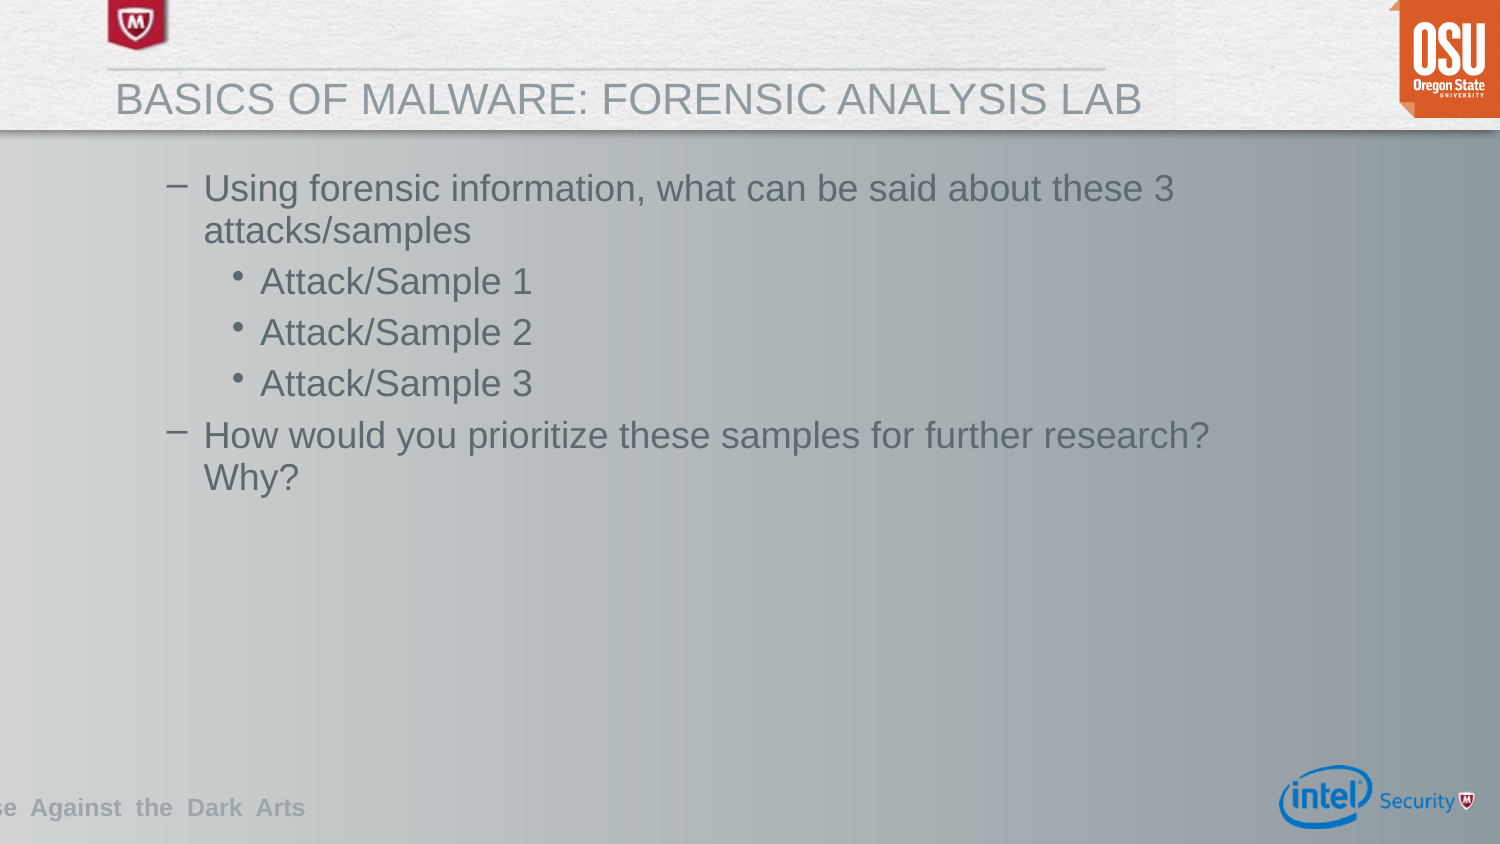

# Basics of malware: forensic analysis lab
Using forensic information, what can be said about these 3 attacks/samples
Attack/Sample 1
Attack/Sample 2
Attack/Sample 3
How would you prioritize these samples for further research? Why?